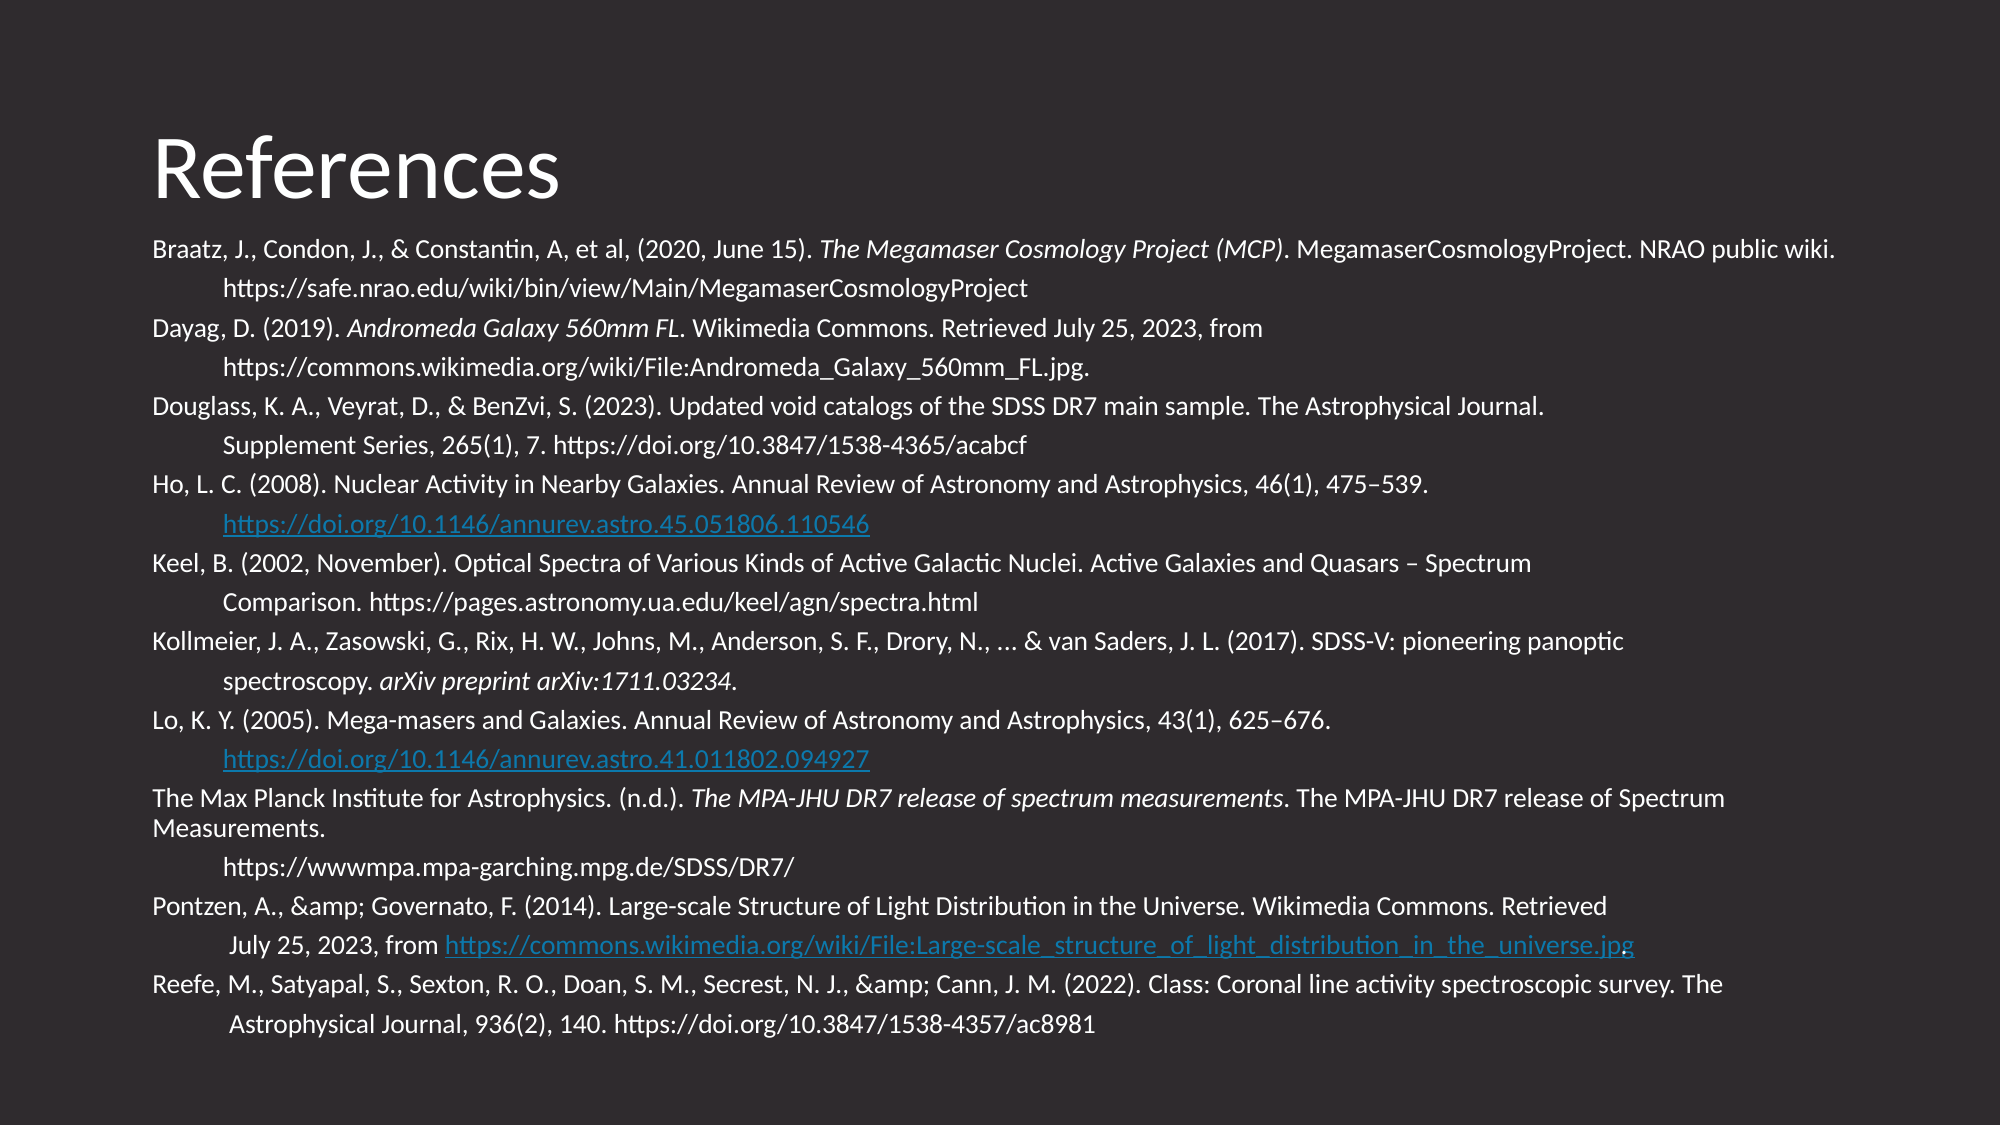

# References
Braatz, J., Condon, J., & Constantin, A, et al, (2020, June 15). The Megamaser Cosmology Project (MCP). MegamaserCosmologyProject. NRAO public wiki.
	https://safe.nrao.edu/wiki/bin/view/Main/MegamaserCosmologyProject
Dayag, D. (2019). Andromeda Galaxy 560mm FL. Wikimedia Commons. Retrieved July 25, 2023, from
 	https://commons.wikimedia.org/wiki/File:Andromeda_Galaxy_560mm_FL.jpg.
Douglass, K. A., Veyrat, D., & BenZvi, S. (2023). Updated void catalogs of the SDSS DR7 main sample. The Astrophysical Journal.
 	Supplement Series, 265(1), 7. https://doi.org/10.3847/1538-4365/acabcf
Ho, L. C. (2008). Nuclear Activity in Nearby Galaxies. Annual Review of Astronomy and Astrophysics, 46(1), 475–539.
 	https://doi.org/10.1146/annurev.astro.45.051806.110546
Keel, B. (2002, November). Optical Spectra of Various Kinds of Active Galactic Nuclei. Active Galaxies and Quasars – Spectrum
 	Comparison. https://pages.astronomy.ua.edu/keel/agn/spectra.html
Kollmeier, J. A., Zasowski, G., Rix, H. W., Johns, M., Anderson, S. F., Drory, N., ... & van Saders, J. L. (2017). SDSS-V: pioneering panoptic
 	spectroscopy. arXiv preprint arXiv:1711.03234.
Lo, K. Y. (2005). Mega-masers and Galaxies. Annual Review of Astronomy and Astrophysics, 43(1), 625–676.
 	https://doi.org/10.1146/annurev.astro.41.011802.094927
The Max Planck Institute for Astrophysics. (n.d.). The MPA-JHU DR7 release of spectrum measurements. The MPA-JHU DR7 release of Spectrum Measurements.
	https://wwwmpa.mpa-garching.mpg.de/SDSS/DR7/
Pontzen, A., &amp; Governato, F. (2014). Large-scale Structure of Light Distribution in the Universe. Wikimedia Commons. Retrieved
	 July 25, 2023, from https://commons.wikimedia.org/wiki/File:Large-scale_structure_of_light_distribution_in_the_universe.jpg.
Reefe, M., Satyapal, S., Sexton, R. O., Doan, S. M., Secrest, N. J., &amp; Cann, J. M. (2022). Class: Coronal line activity spectroscopic survey. The
	 Astrophysical Journal, 936(2), 140. https://doi.org/10.3847/1538-4357/ac8981